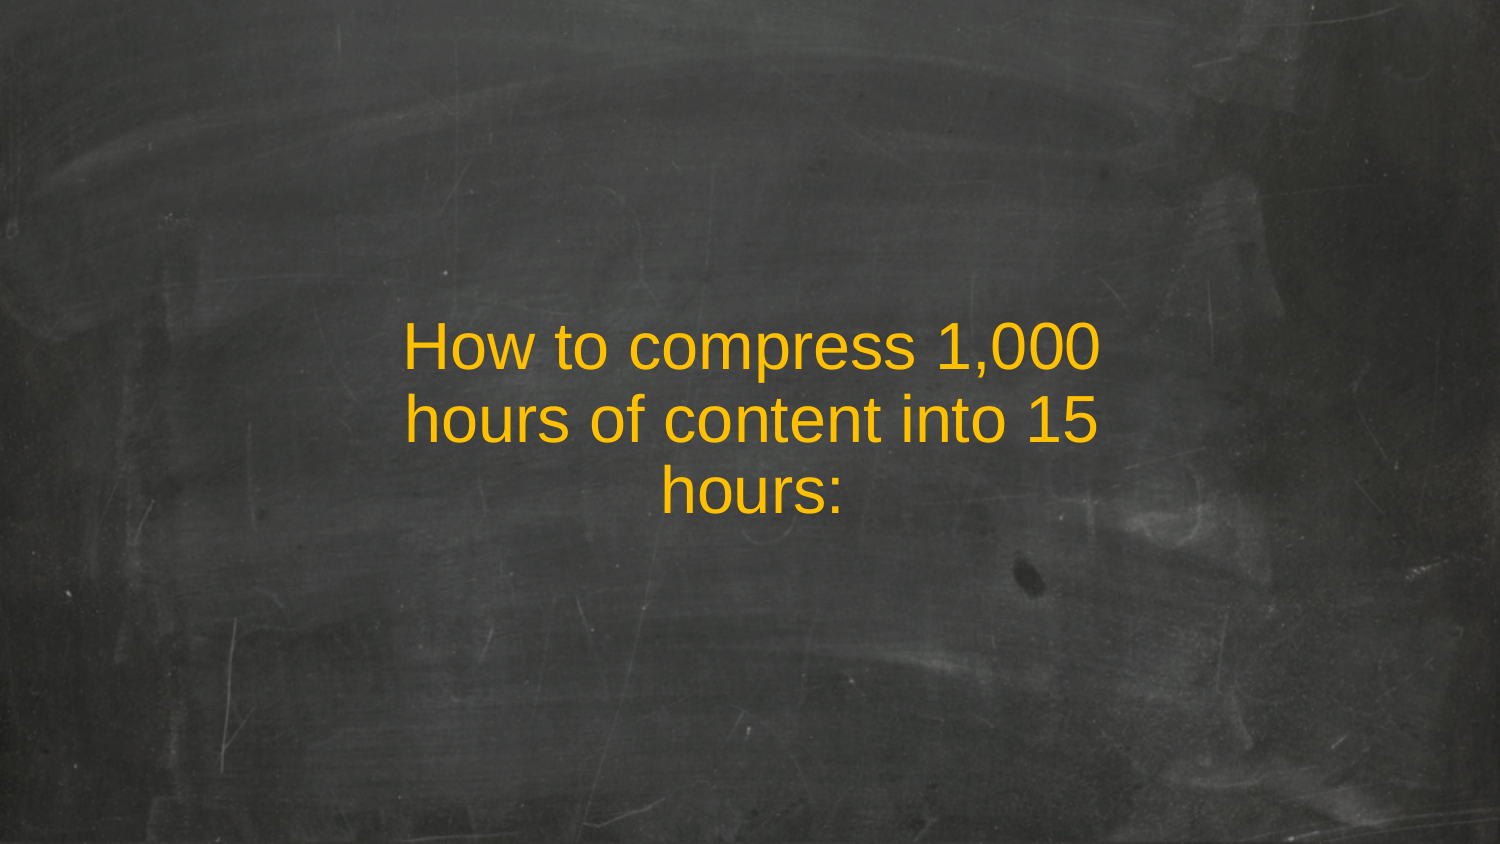

How to compress 1,000 hours of content into 15 hours: